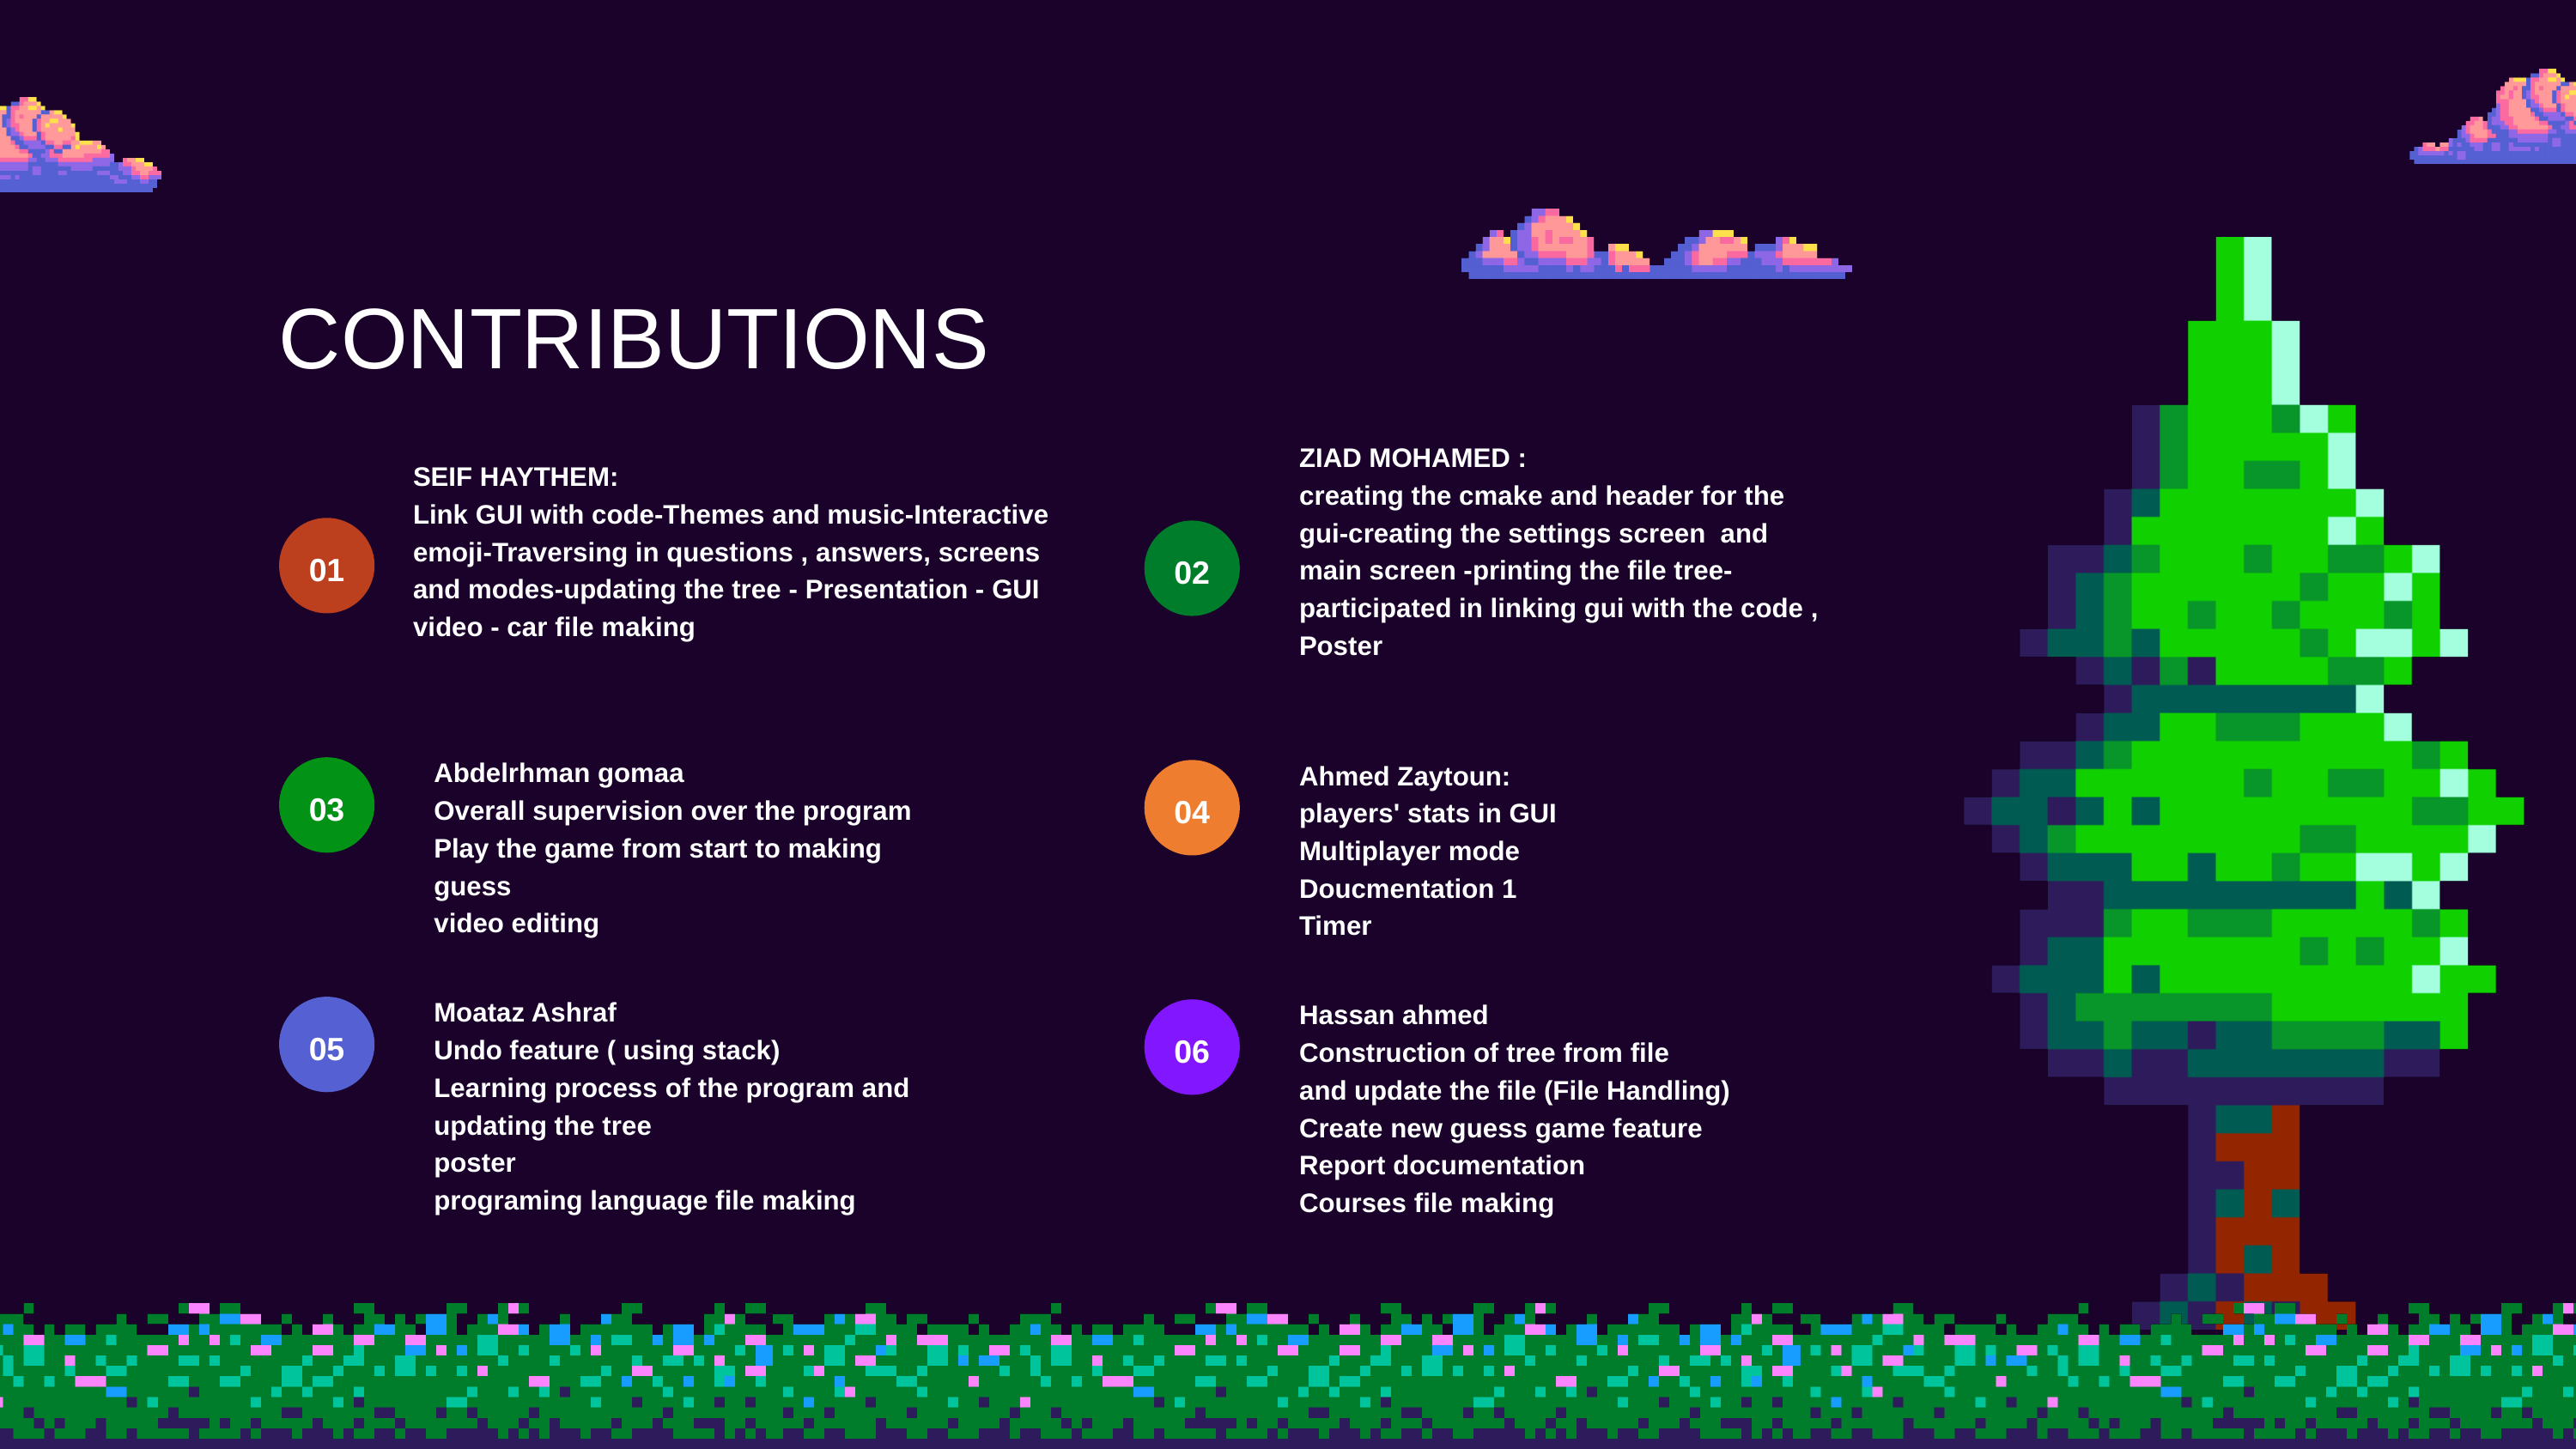

CONTRIBUTIONS
ZIAD MOHAMED :
creating the cmake and header for the gui-creating the settings screen  and main screen -printing the file tree-participated in linking gui with the code , Poster
SEIF HAYTHEM:
Link GUI with code-Themes and music-Interactive emoji-Traversing in questions , answers, screens and modes-updating the tree - Presentation - GUI video - car file making

01
02
Abdelrhman gomaa
Overall supervision over the program
Play the game from start to making guess
video editing
Ahmed Zaytoun:
players' stats in GUI
Multiplayer mode
Doucmentation 1
Timer

03
04
Moataz Ashraf
Undo feature ( using stack)
Learning process of the program and updating the tree
poster
programing language file making
Hassan ahmed
Construction of tree from file
and update the file (File Handling)
Create new guess game feature
Report documentation
Courses file making

05
06